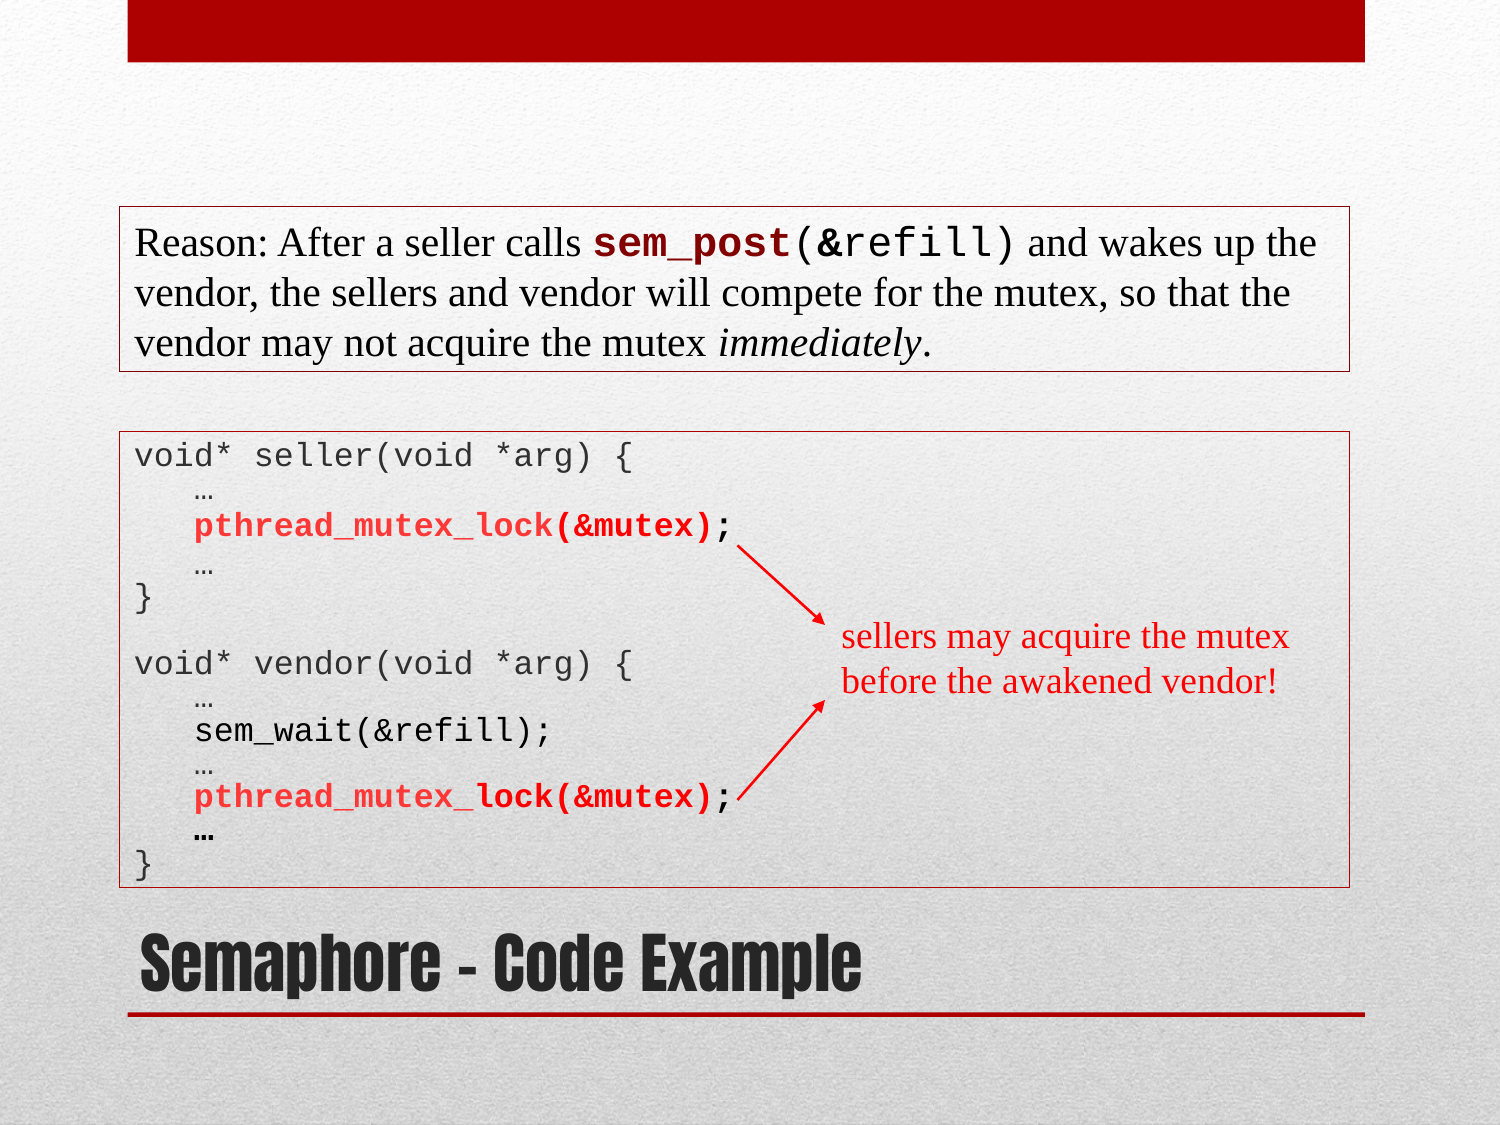

Reason: After a seller calls sem_post(&refill) and wakes up the vendor, the sellers and vendor will compete for the mutex, so that the vendor may not acquire the mutex immediately.
void* seller(void *arg) {
   …
   pthread_mutex_lock(&mutex);
   …
}

void* vendor(void *arg) {
   …
   sem_wait(&refill);
   …
   pthread_mutex_lock(&mutex);
   …
}

sellers may acquire the mutex
before the awakened vendor!
# Semaphore – Code Example